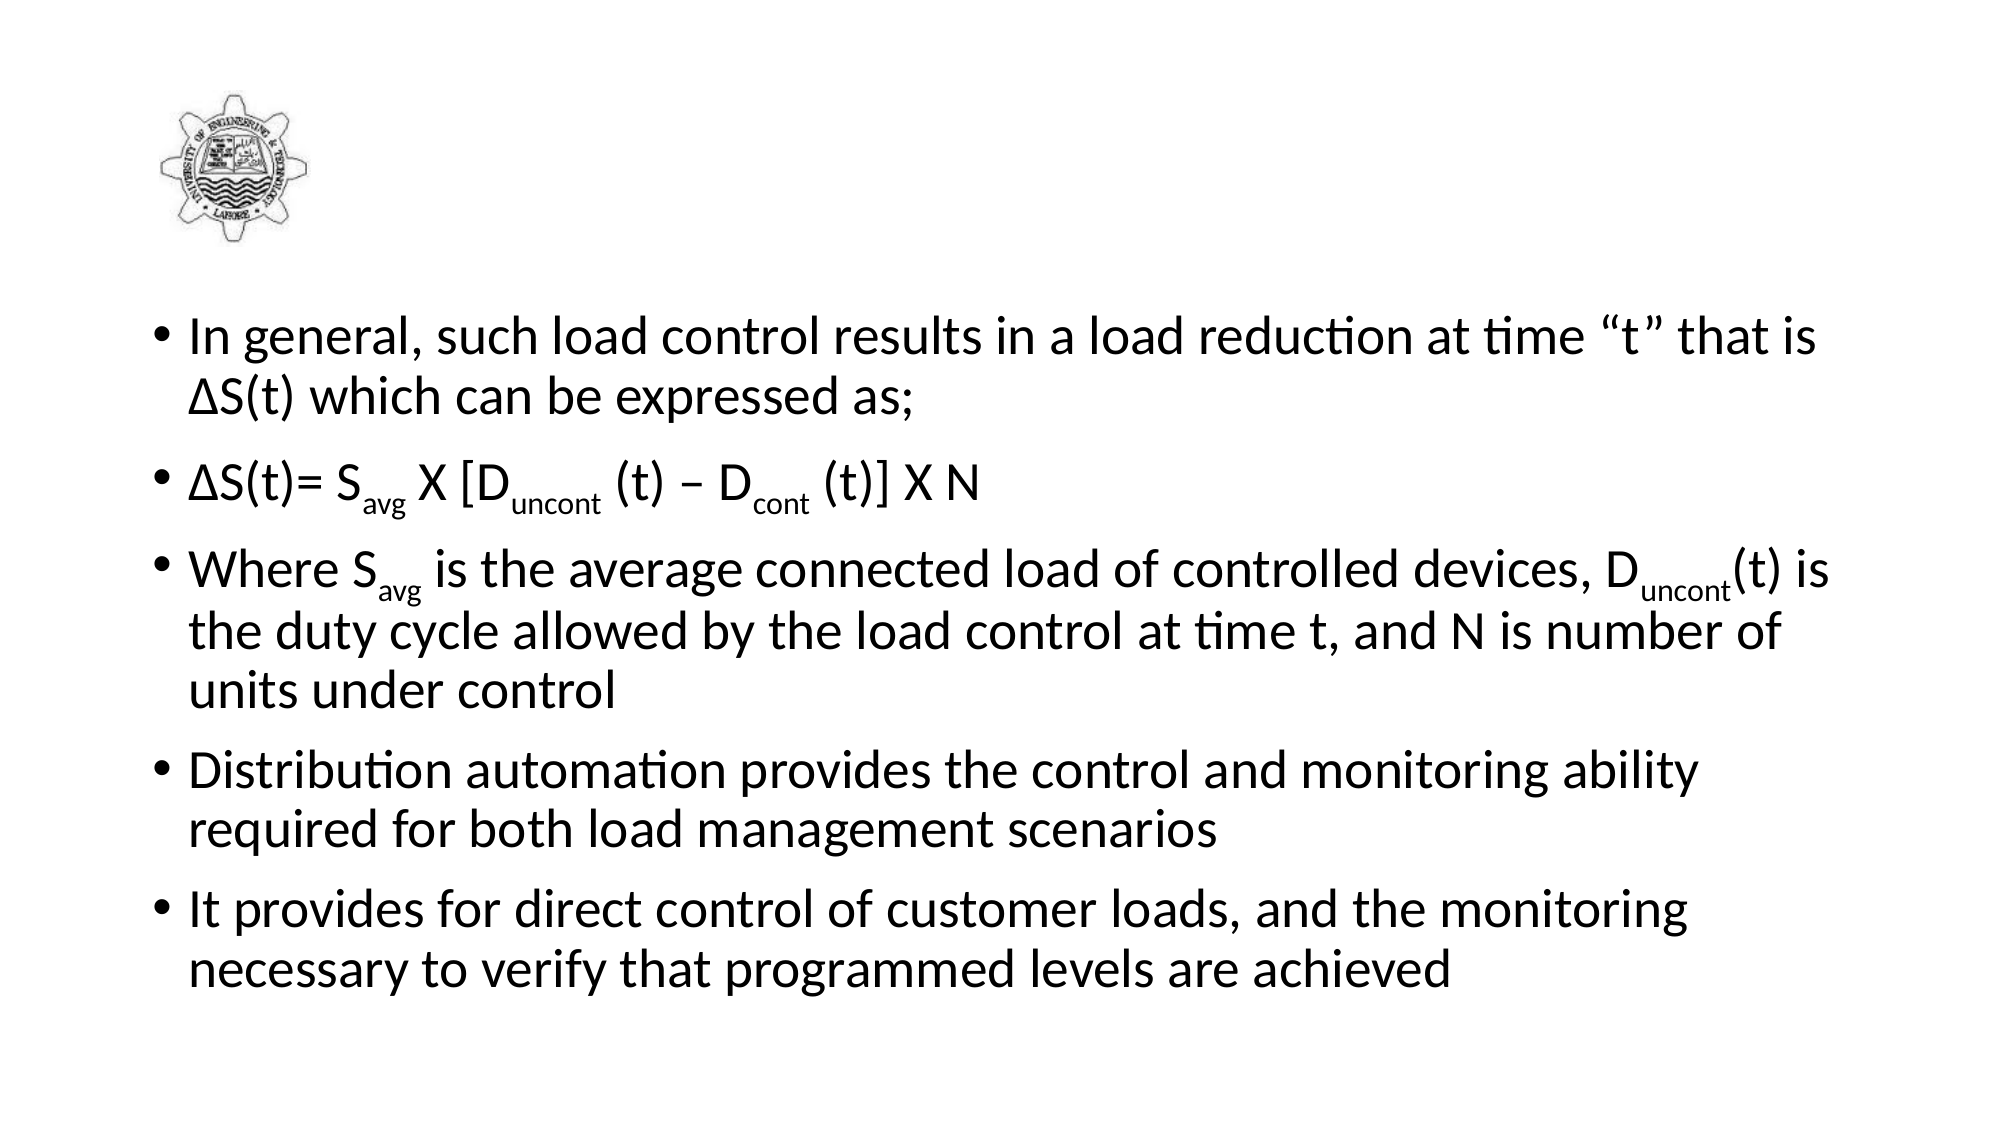

#
In general, such load control results in a load reduction at time “t” that is ΔS(t) which can be expressed as;
ΔS(t)= Savg X [Duncont (t) – Dcont (t)] X N
Where Savg is the average connected load of controlled devices, Duncont(t) is the duty cycle allowed by the load control at time t, and N is number of units under control
Distribution automation provides the control and monitoring ability required for both load management scenarios
It provides for direct control of customer loads, and the monitoring necessary to verify that programmed levels are achieved